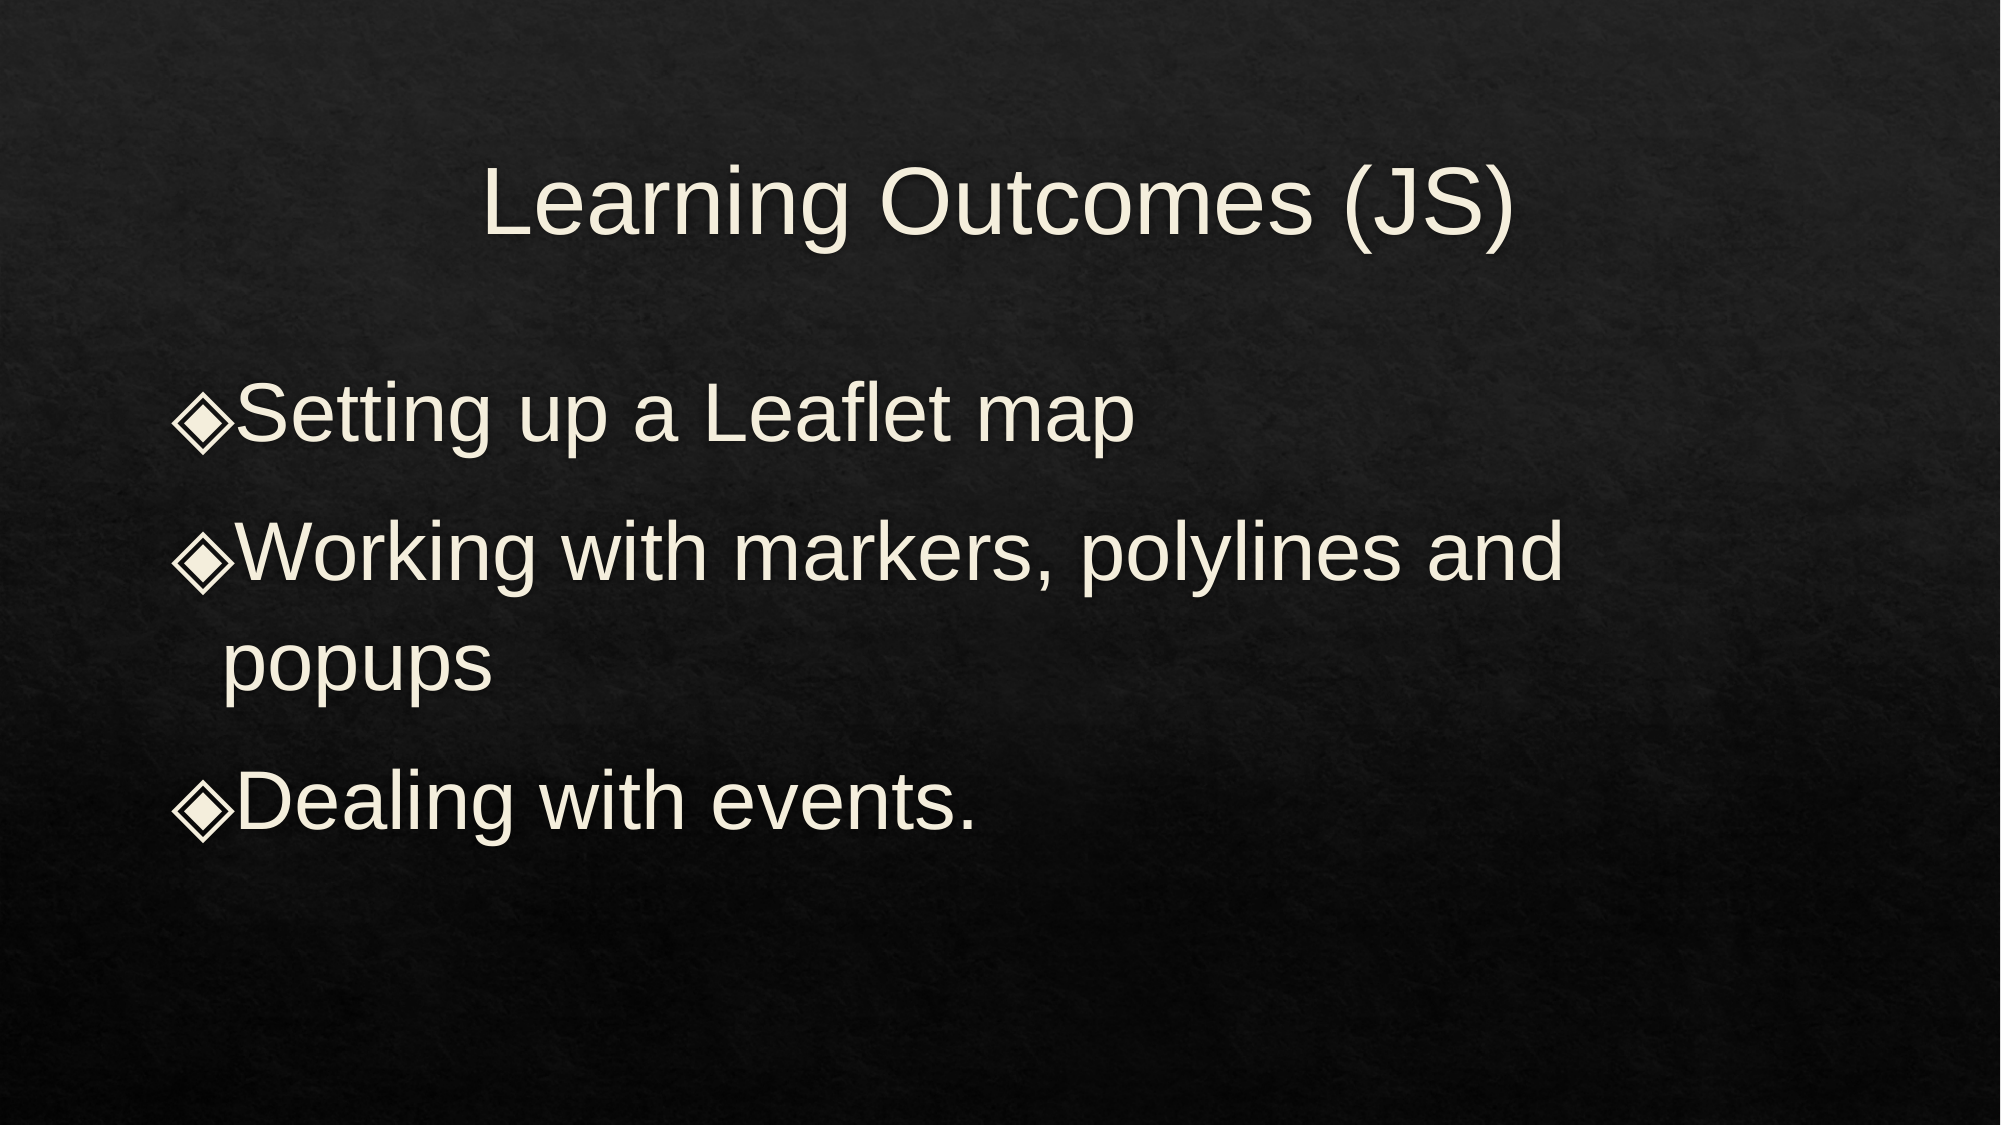

# Learning Outcomes (JS)
Setting up a Leaflet map
Working with markers, polylines and popups
Dealing with events.